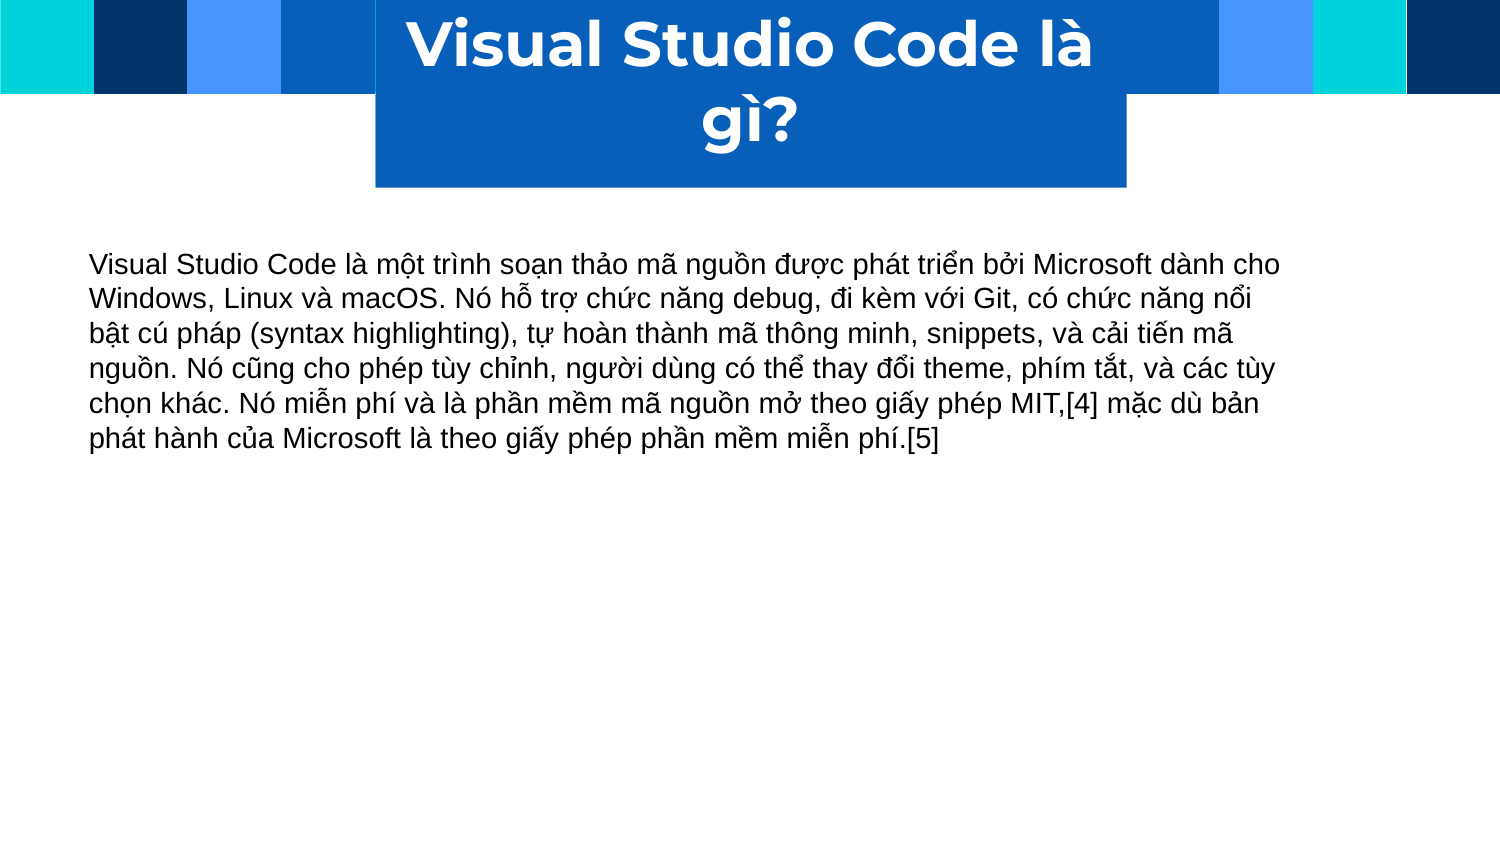

Visual Studio Code là gì?

Visual Studio Code là một trình soạn thảo mã nguồn được phát triển bởi Microsoft dành cho Windows, Linux và macOS. Nó hỗ trợ chức năng debug, đi kèm với Git, có chức năng nổi bật cú pháp (syntax highlighting), tự hoàn thành mã thông minh, snippets, và cải tiến mã nguồn. Nó cũng cho phép tùy chỉnh, người dùng có thể thay đổi theme, phím tắt, và các tùy chọn khác. Nó miễn phí và là phần mềm mã nguồn mở theo giấy phép MIT,[4] mặc dù bản phát hành của Microsoft là theo giấy phép phần mềm miễn phí.[5]